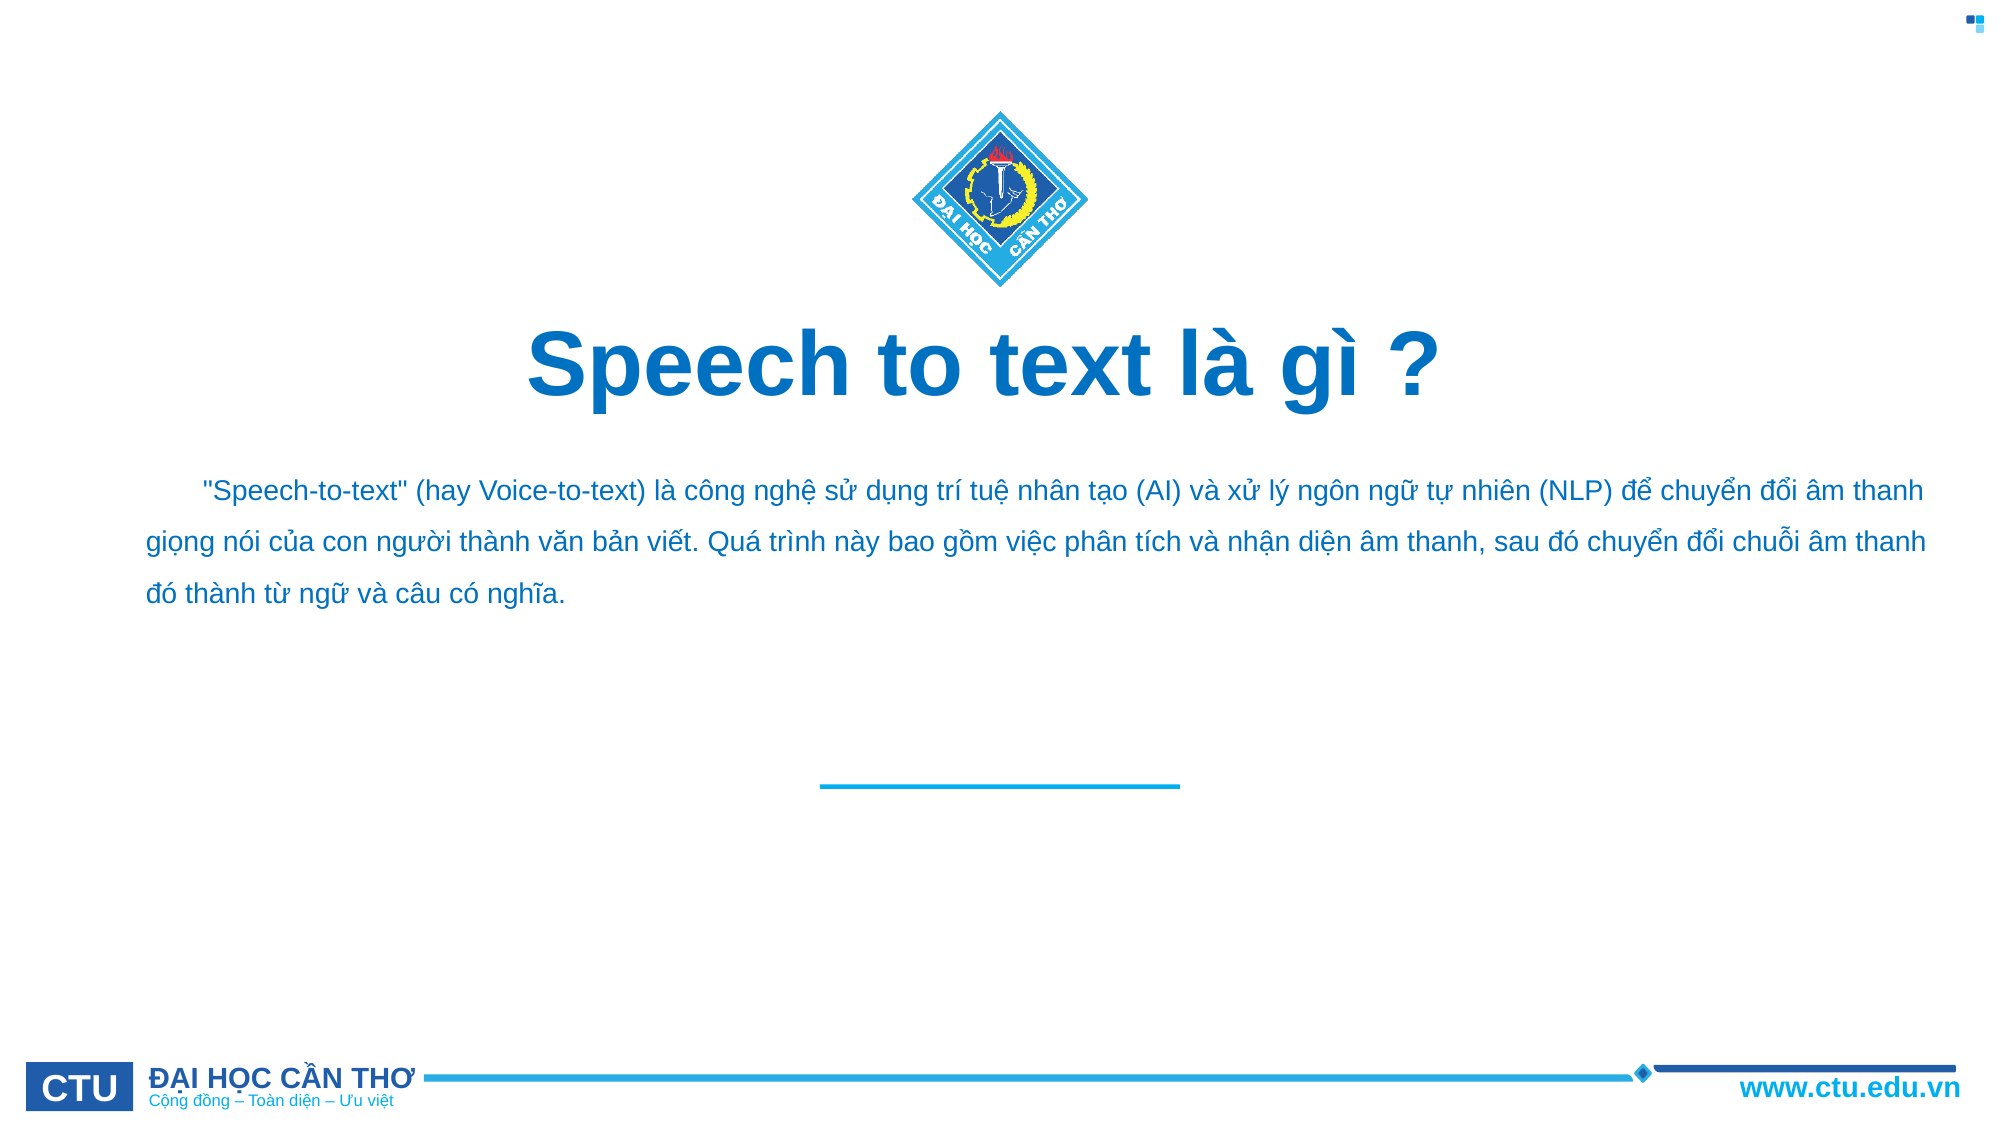

# Speech to text là gì ?
"Speech-to-text" (hay Voice-to-text) là công nghệ sử dụng trí tuệ nhân tạo (AI) và xử lý ngôn ngữ tự nhiên (NLP) để chuyển đổi âm thanh giọng nói của con người thành văn bản viết. Quá trình này bao gồm việc phân tích và nhận diện âm thanh, sau đó chuyển đổi chuỗi âm thanh đó thành từ ngữ và câu có nghĩa.